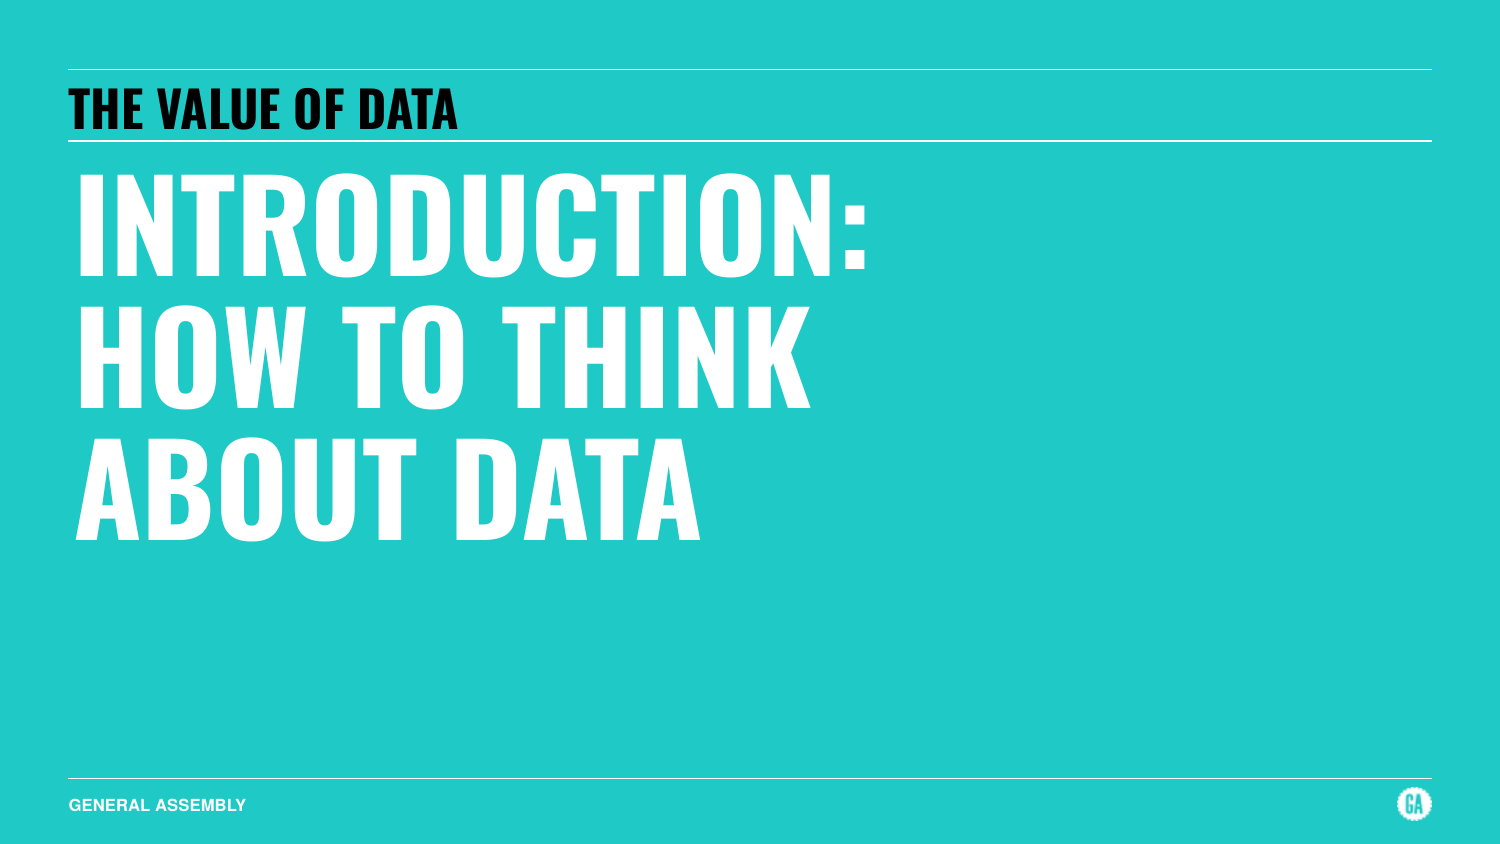

# THE VALUE OF DATA
INTRODUCTION:
HOW TO THINK
ABOUT DATA